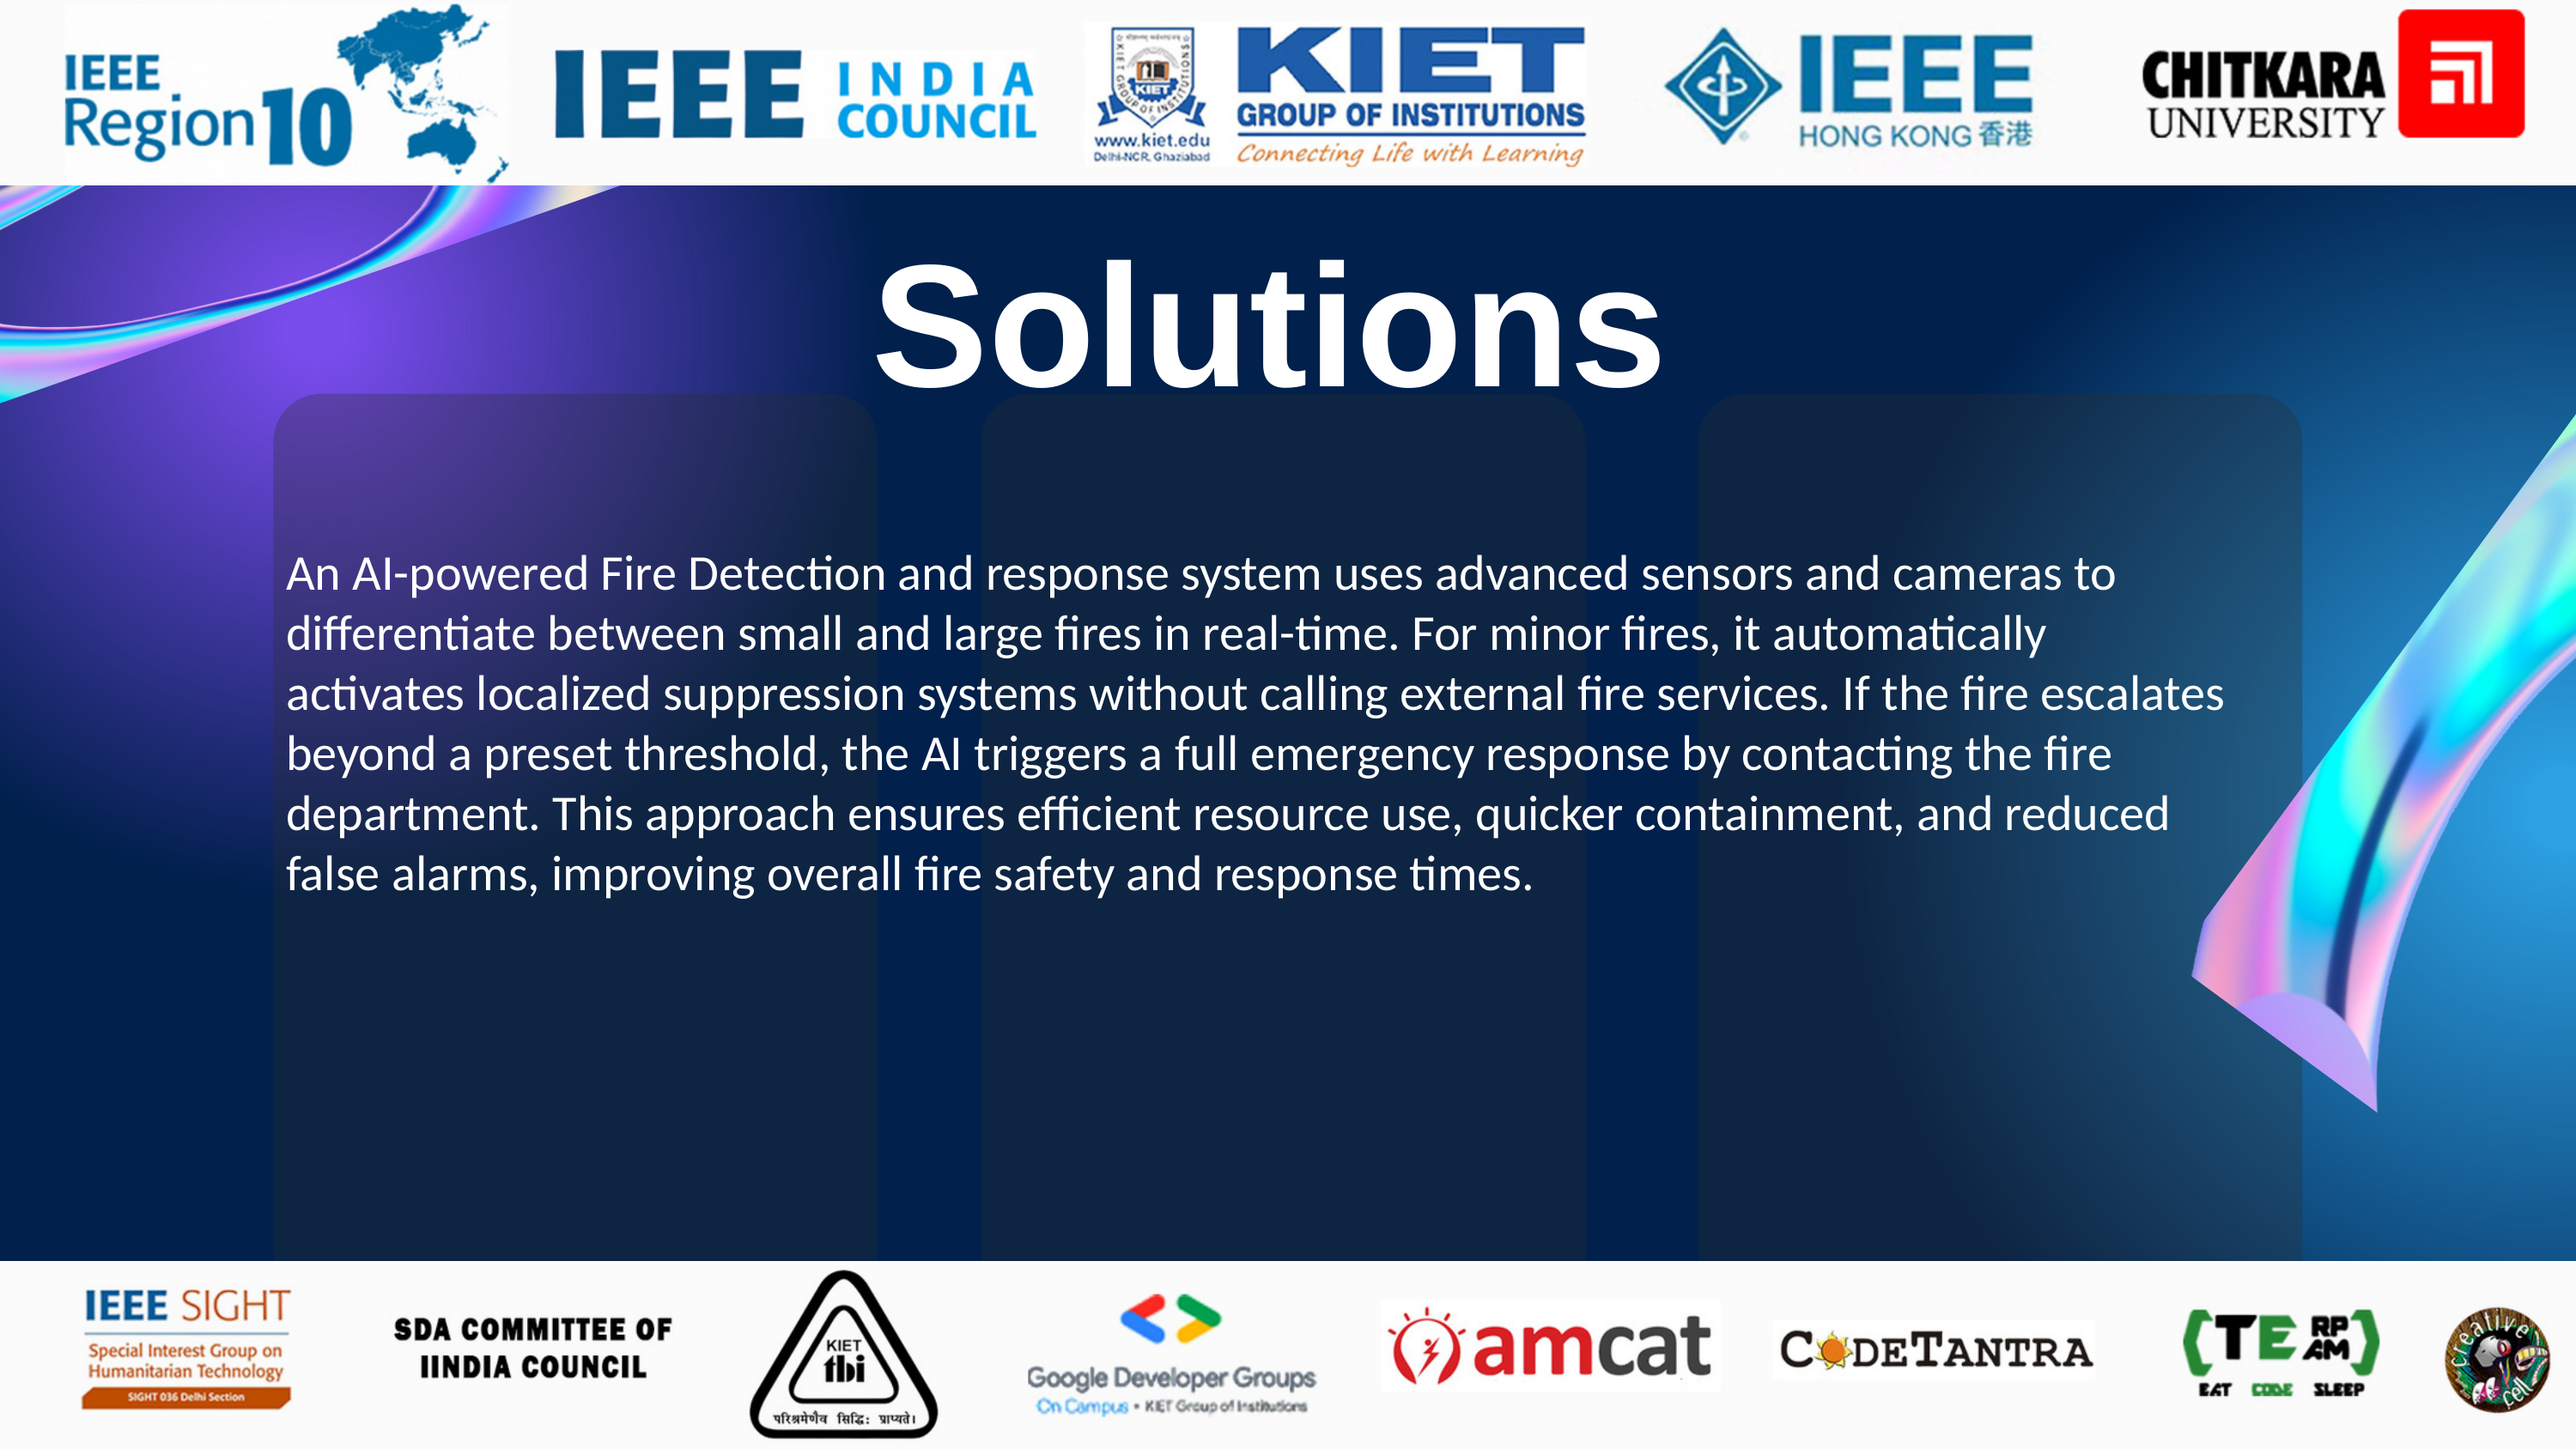

Solutions

An AI-powered Fire Detection and response system uses advanced sensors and cameras to differentiate between small and large fires in real-time. For minor fires, it automatically activates localized suppression systems without calling external fire services. If the fire escalates beyond a preset threshold, the AI triggers a full emergency response by contacting the fire department. This approach ensures efficient resource use, quicker containment, and reduced false alarms, improving overall fire safety and response times.